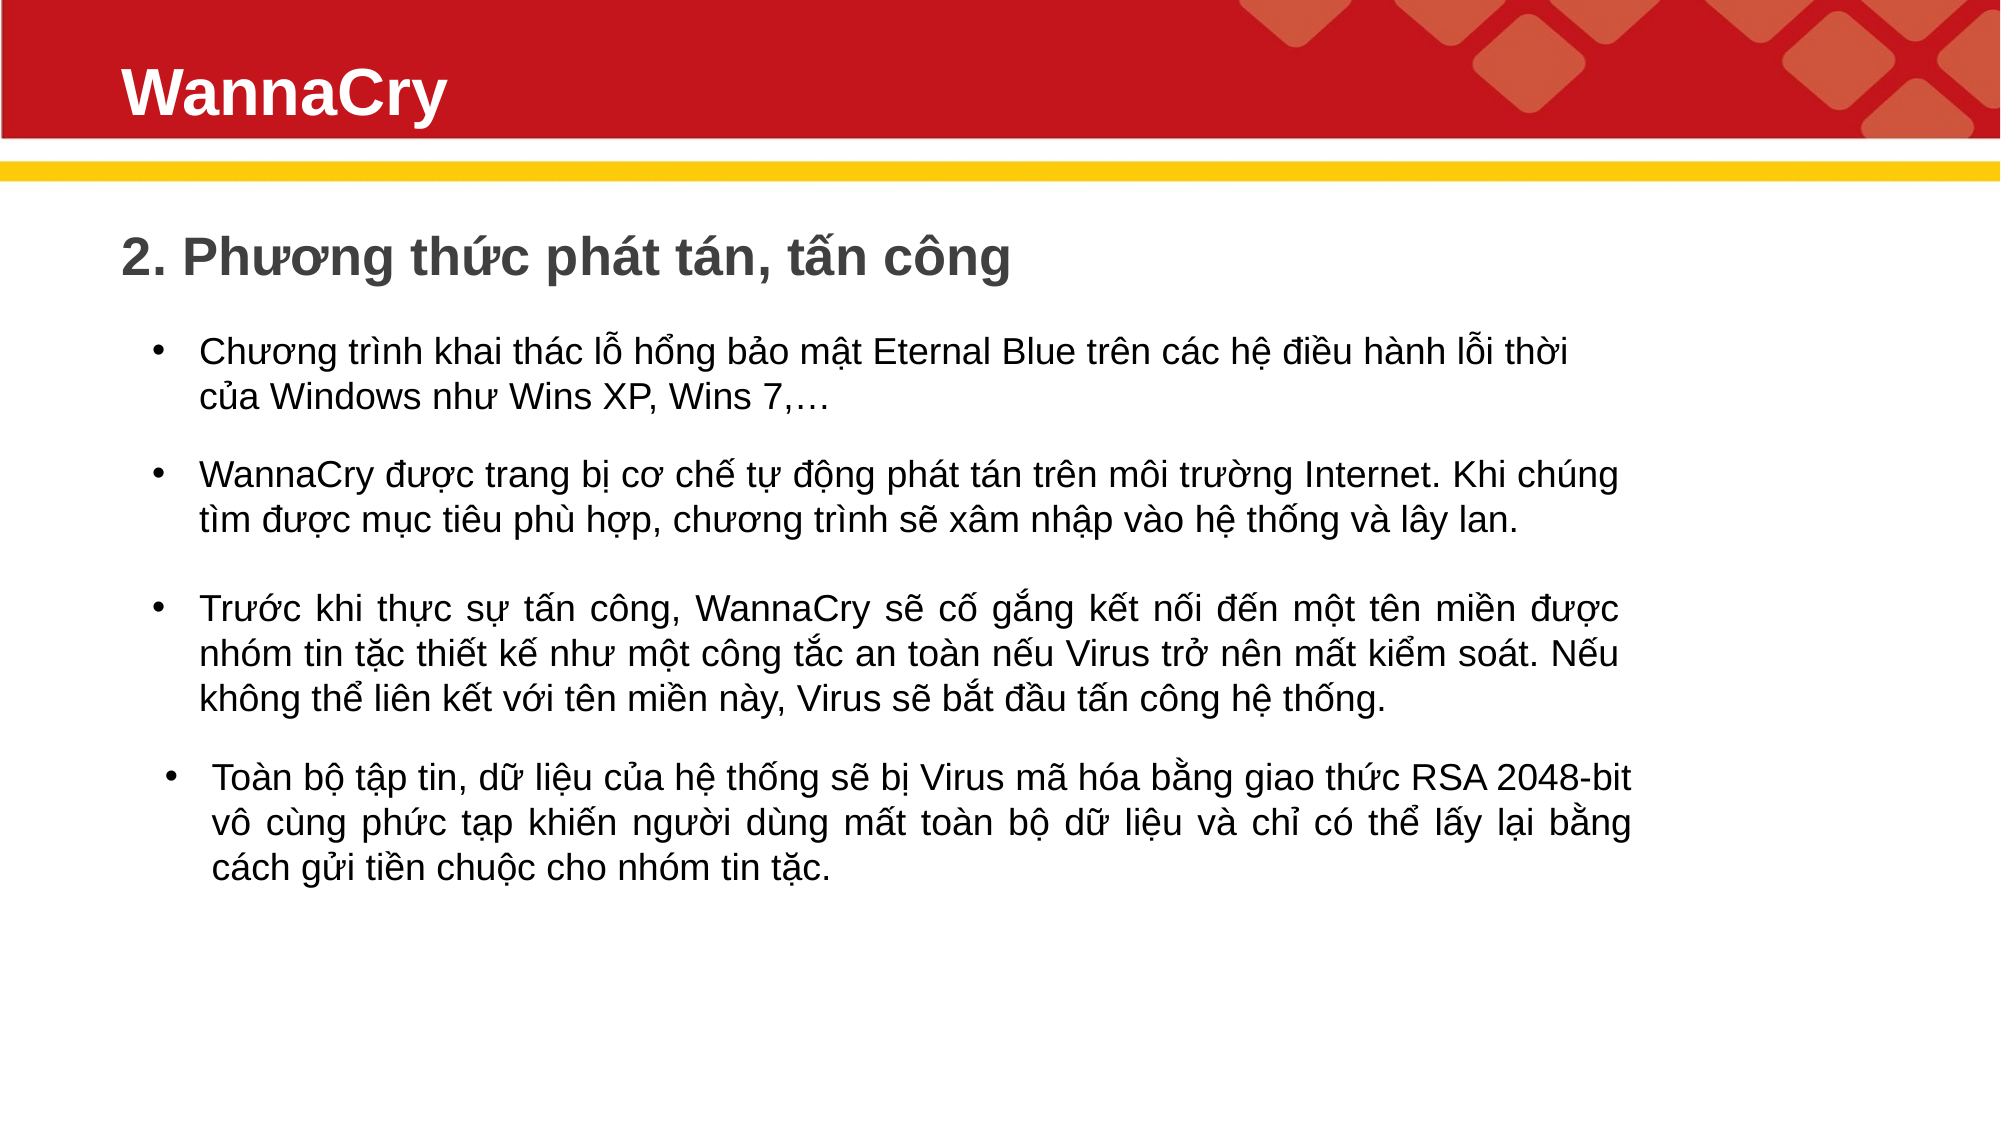

# WannaCry
2. Phương thức phát tán, tấn công
Chương trình khai thác lỗ hổng bảo mật Eternal Blue trên các hệ điều hành lỗi thời của Windows như Wins XP, Wins 7,…
WannaCry được trang bị cơ chế tự động phát tán trên môi trường Internet. Khi chúng tìm được mục tiêu phù hợp, chương trình sẽ xâm nhập vào hệ thống và lây lan.
Trước khi thực sự tấn công, WannaCry sẽ cố gắng kết nối đến một tên miền được nhóm tin tặc thiết kế như một công tắc an toàn nếu Virus trở nên mất kiểm soát. Nếu không thể liên kết với tên miền này, Virus sẽ bắt đầu tấn công hệ thống.
Toàn bộ tập tin, dữ liệu của hệ thống sẽ bị Virus mã hóa bằng giao thức RSA 2048-bit vô cùng phức tạp khiến người dùng mất toàn bộ dữ liệu và chỉ có thể lấy lại bằng cách gửi tiền chuộc cho nhóm tin tặc.